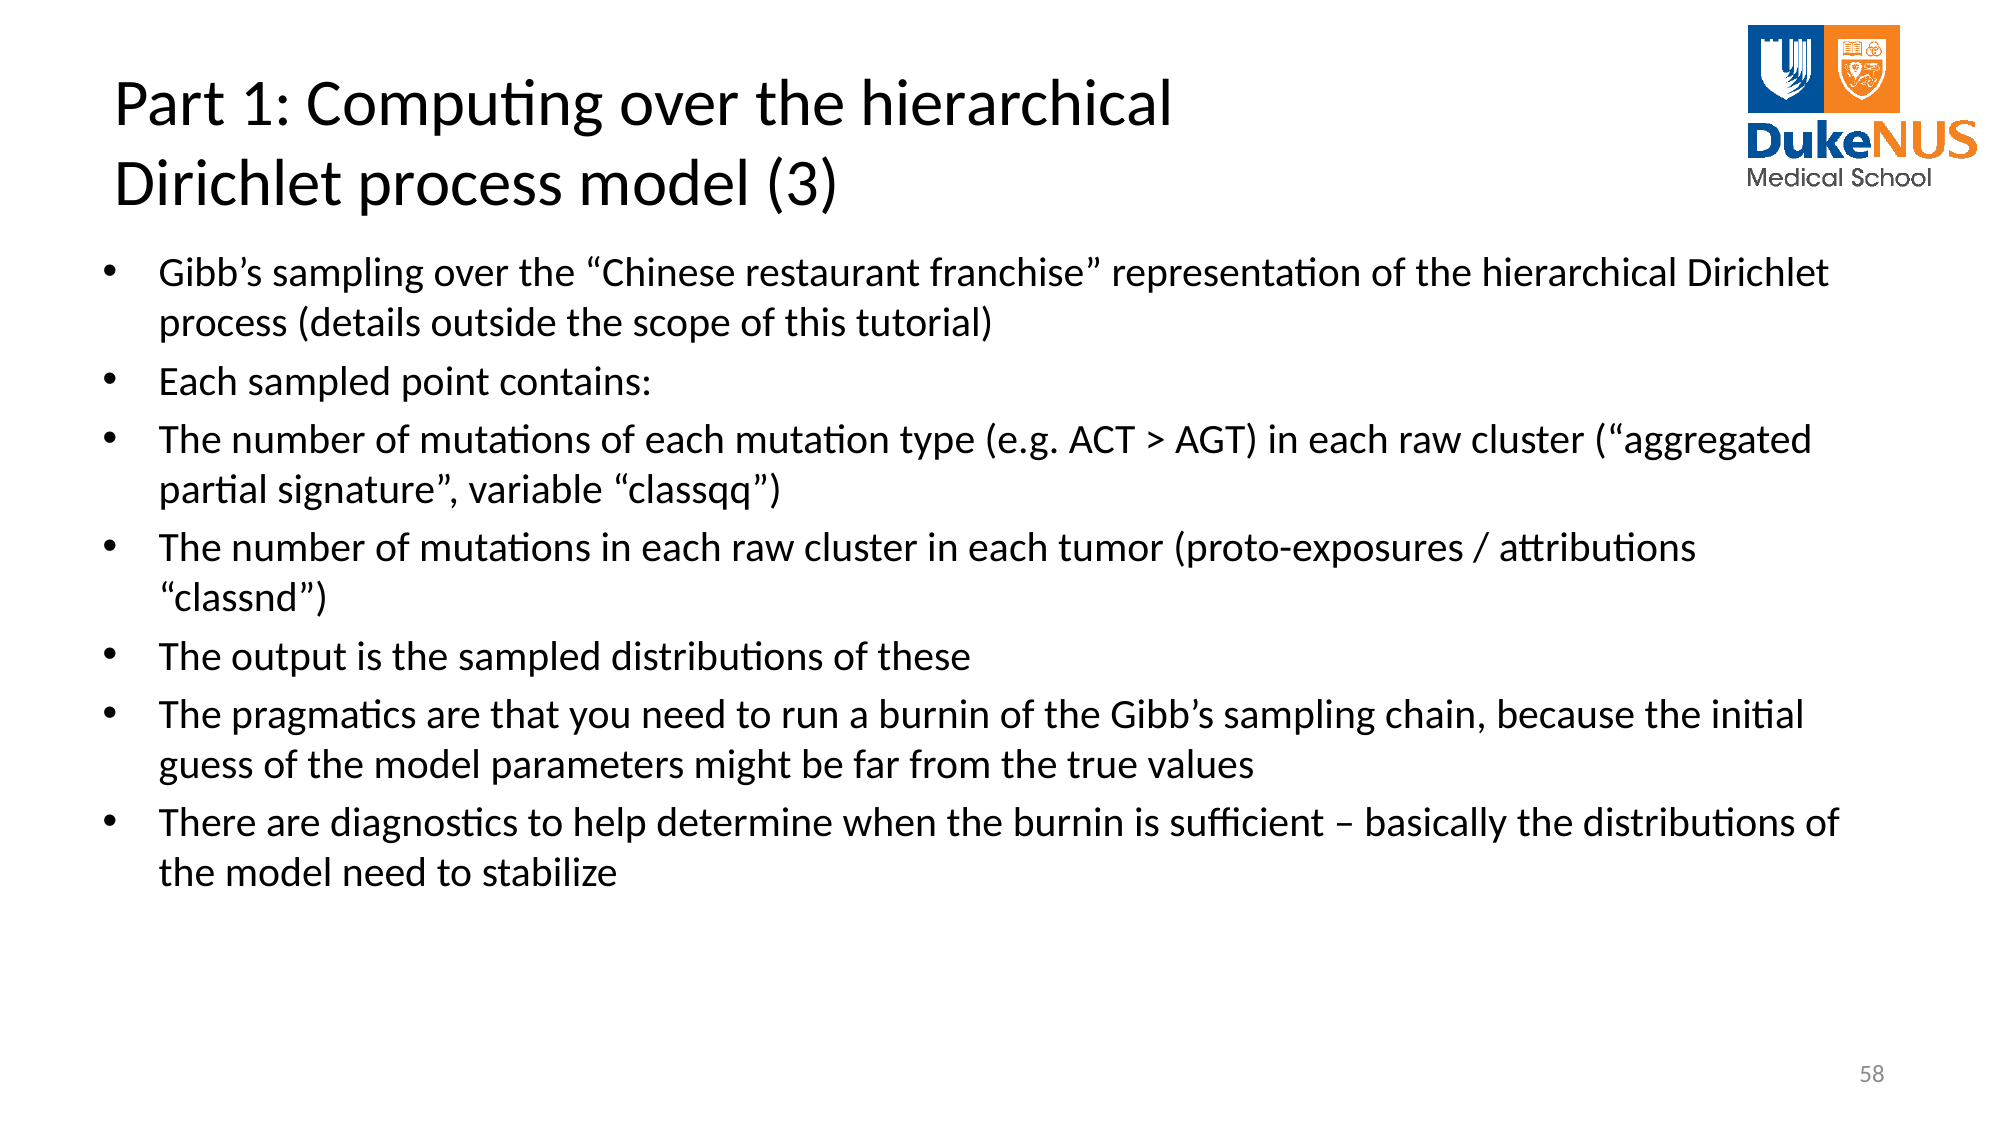

# Part 1: Computing over the hierarchical Dirichlet process model (3)
Gibb’s sampling over the “Chinese restaurant franchise” representation of the hierarchical Dirichlet process (details outside the scope of this tutorial)
Each sampled point contains:
The number of mutations of each mutation type (e.g. ACT > AGT) in each raw cluster (“aggregated partial signature”, variable “classqq”)
The number of mutations in each raw cluster in each tumor (proto-exposures / attributions “classnd”)
The output is the sampled distributions of these
The pragmatics are that you need to run a burnin of the Gibb’s sampling chain, because the initial guess of the model parameters might be far from the true values
There are diagnostics to help determine when the burnin is sufficient – basically the distributions of the model need to stabilize

58